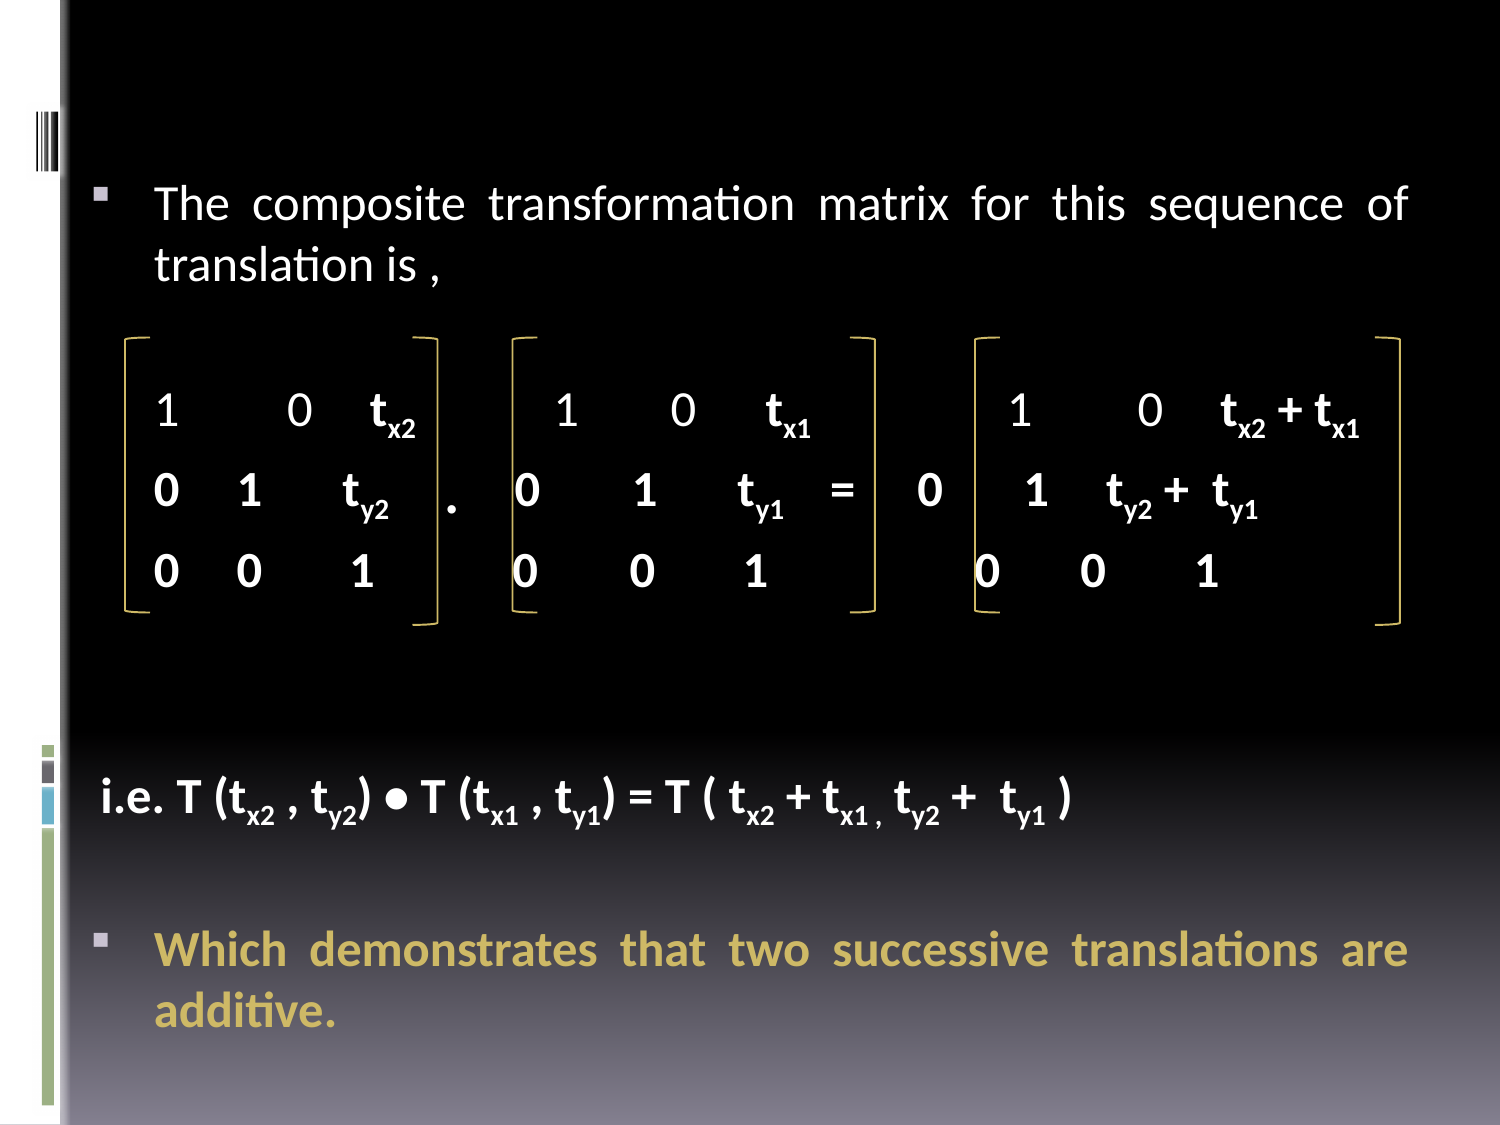

The composite transformation matrix for this sequence of translation is ,

	1	 0     tx2            1        0      tx1                 1	 0     tx2 + tx1
	0     1       ty2     •       0        1       ty1    = 	   0       1     ty2 +  ty1
	0     0        1            0        0        1                  0       0        1

i.e. T (tx2 , ty2) • T (tx1 , ty1) = T ( tx2 + tx1 , ty2 +  ty1 )

Which demonstrates that two successive translations are additive.